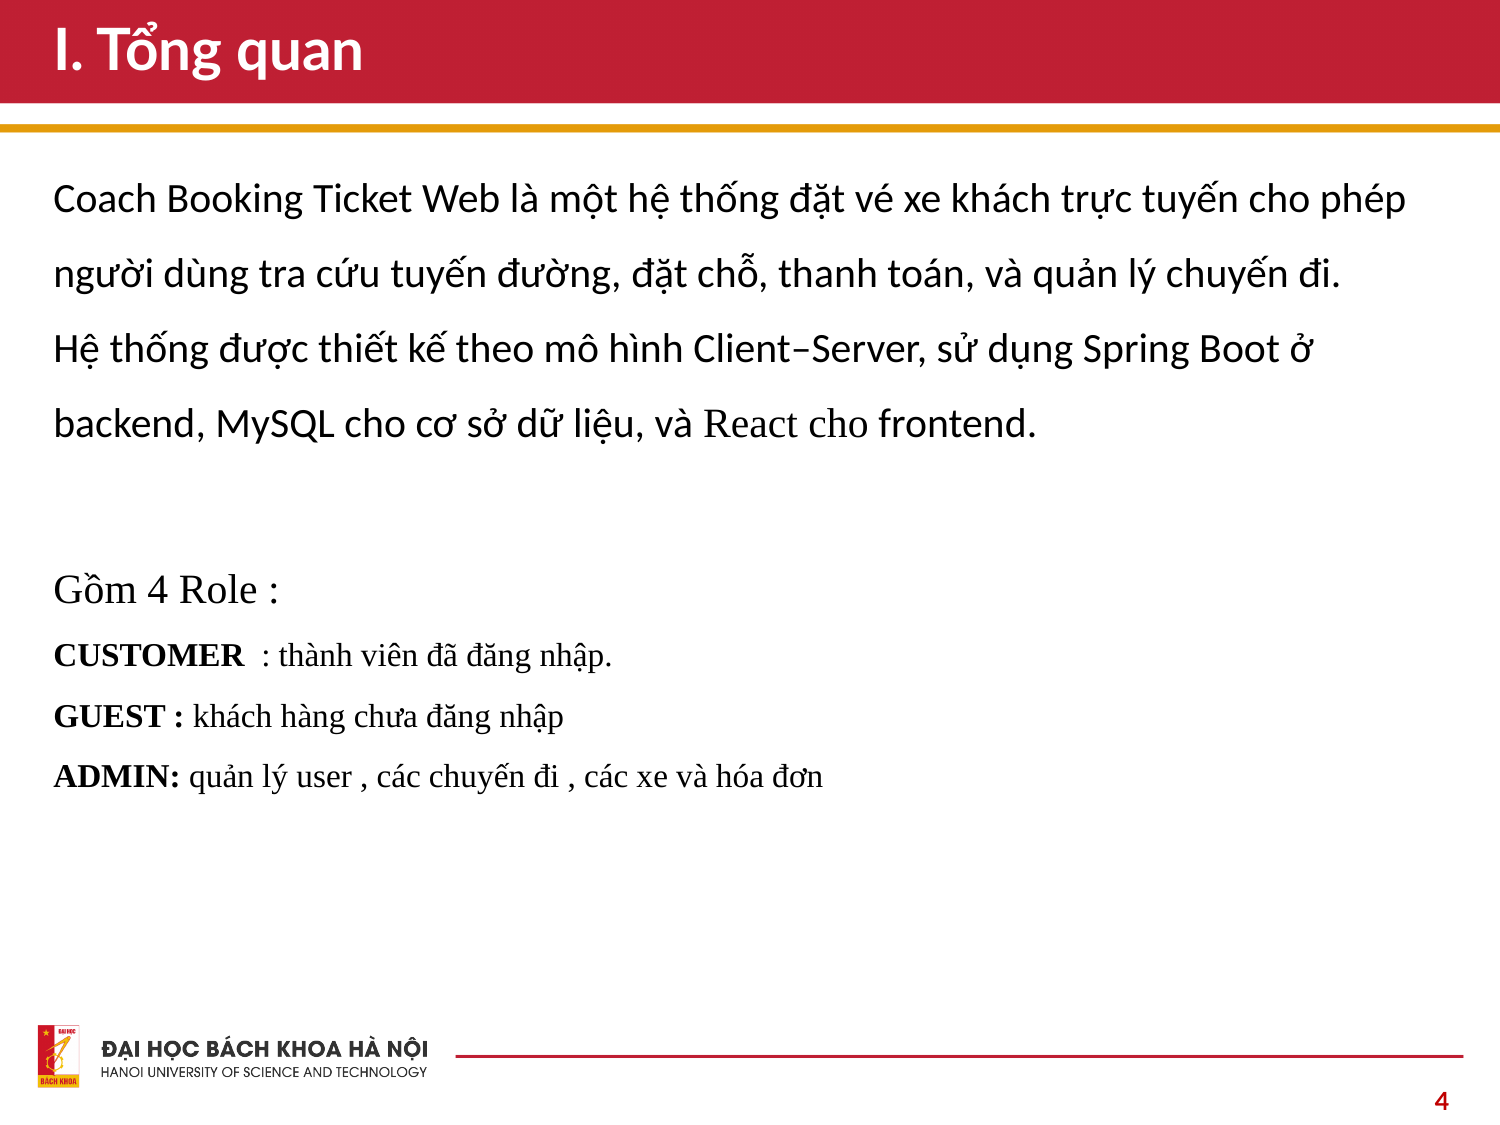

# I. Tổng quan
Coach Booking Ticket Web là một hệ thống đặt vé xe khách trực tuyến cho phép người dùng tra cứu tuyến đường, đặt chỗ, thanh toán, và quản lý chuyến đi.
Hệ thống được thiết kế theo mô hình Client–Server, sử dụng Spring Boot ở backend, MySQL cho cơ sở dữ liệu, và React cho frontend.

Gồm 4 Role :
CUSTOMER  : thành viên đã đăng nhập.
GUEST : khách hàng chưa đăng nhập
ADMIN: quản lý user , các chuyến đi , các xe và hóa đơn
4